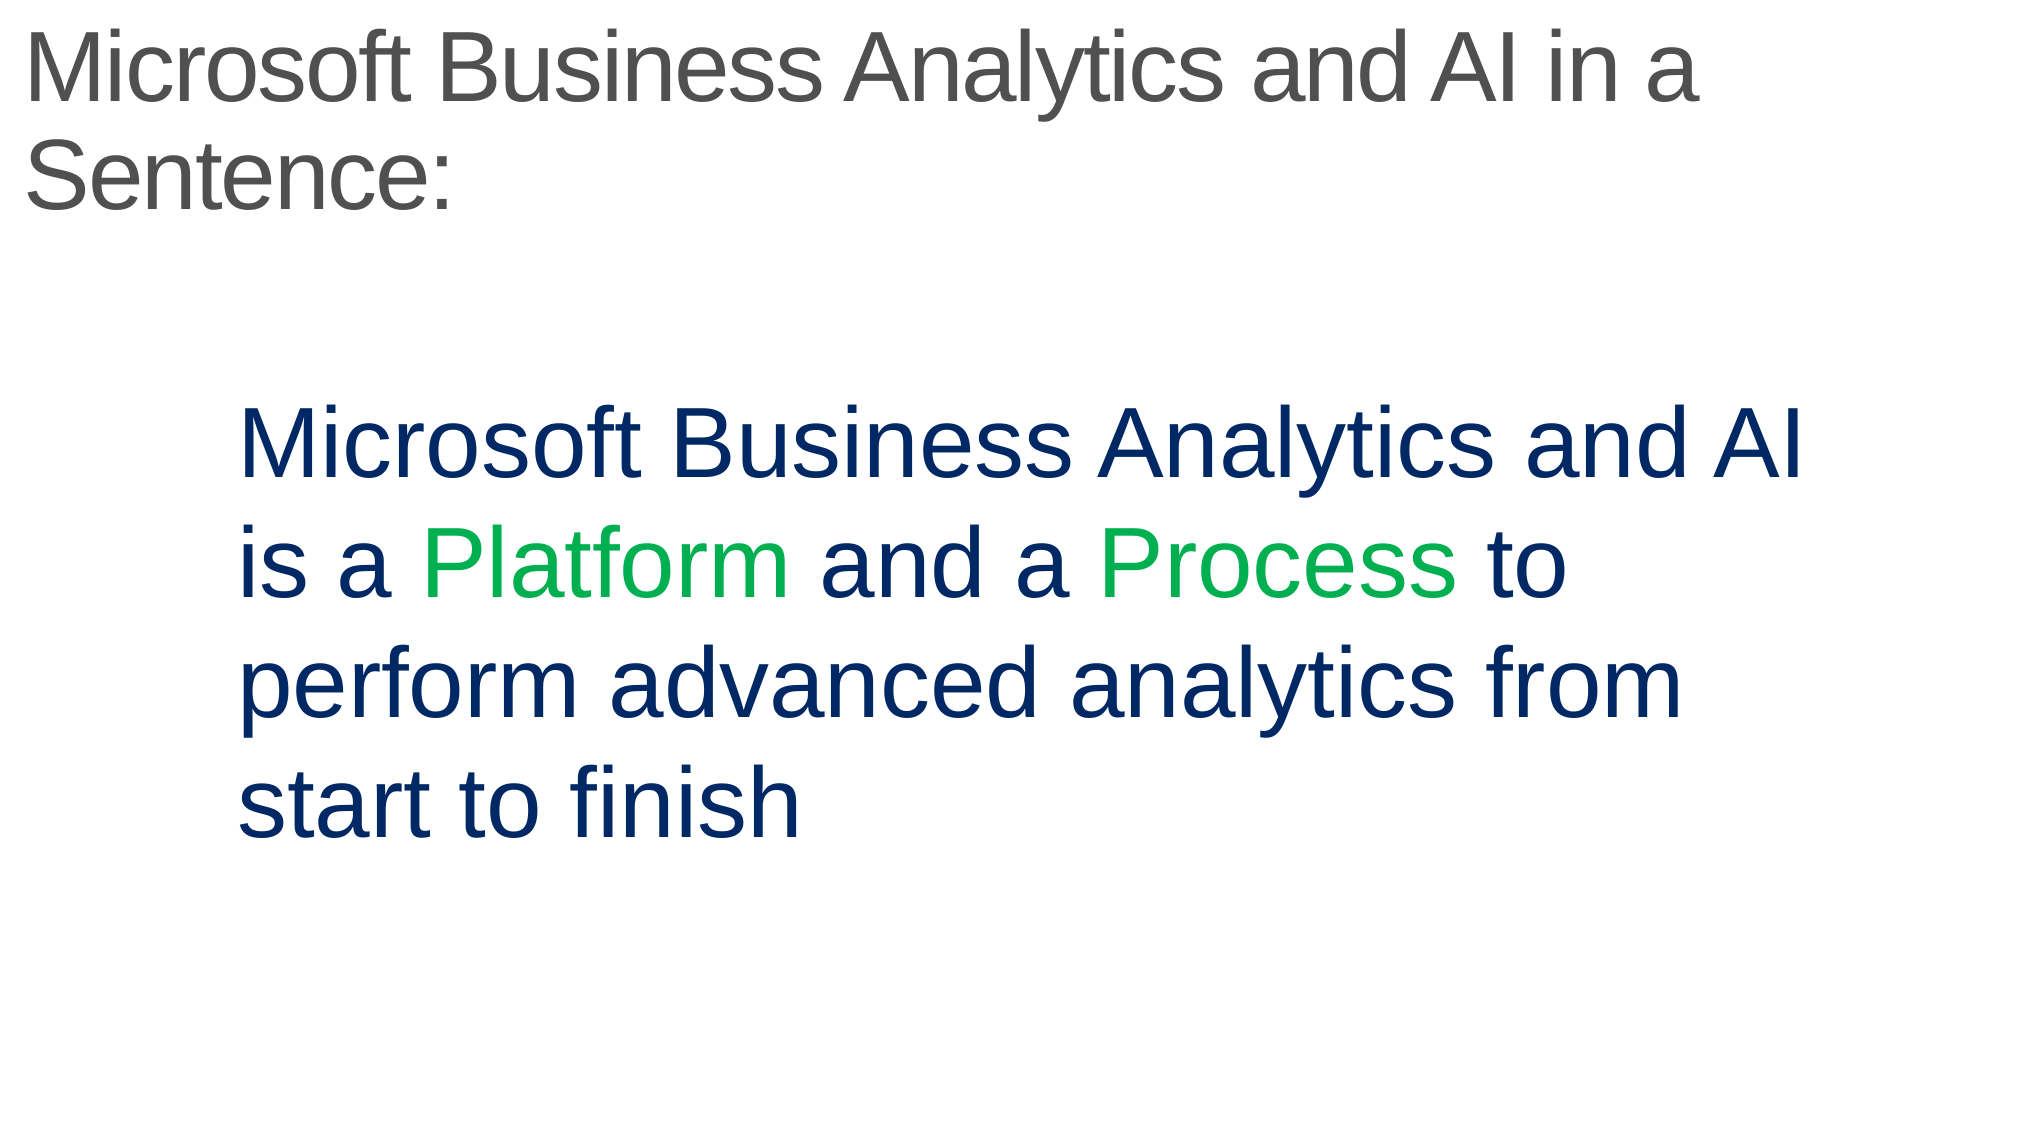

Microsoft Business Analytics and AI in a Sentence:
Microsoft Business Analytics and AI is a Platform and a Process to perform advanced analytics from start to finish